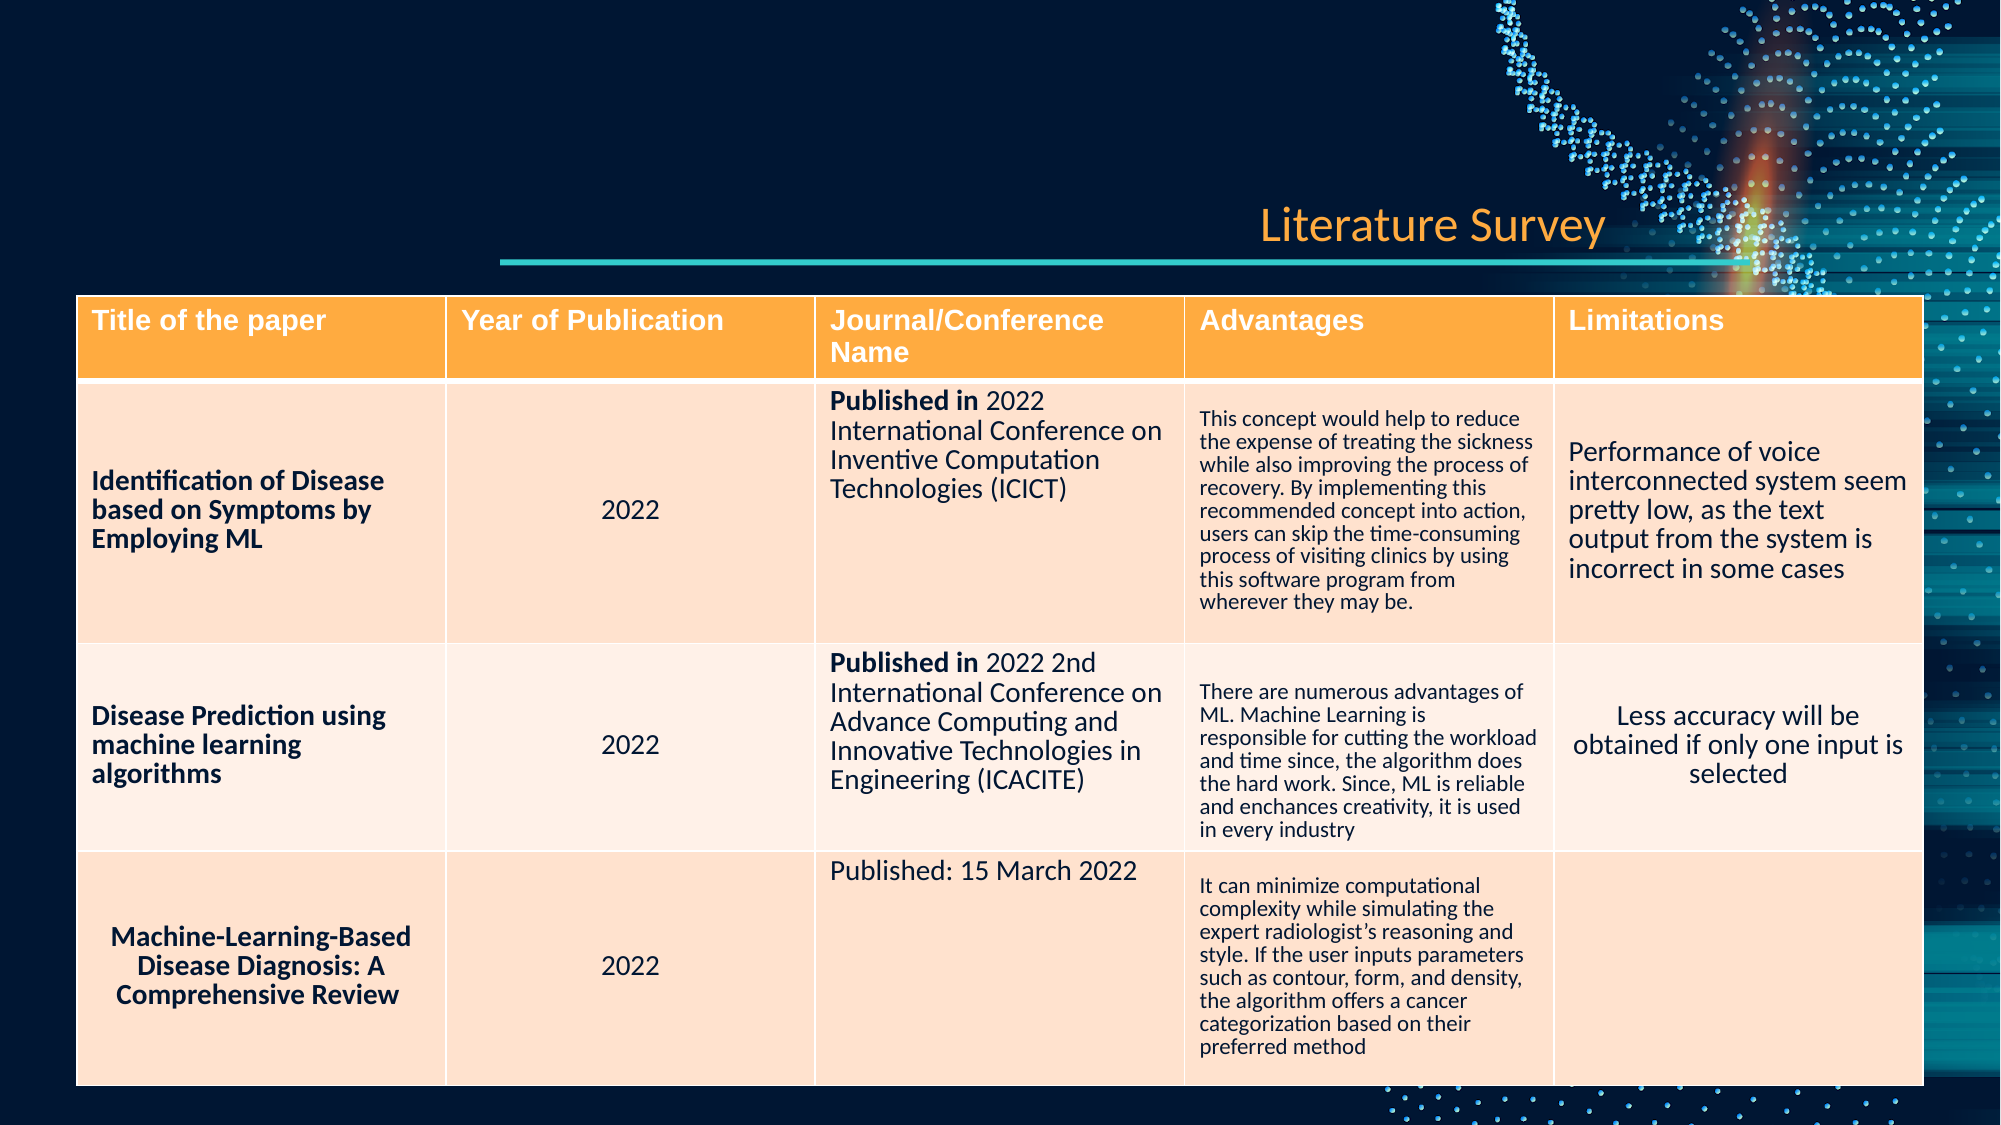

Literature Survey

| Title of the paper | Year of Publication | Journal/Conference Name | Advantages | Limitations |
| --- | --- | --- | --- | --- |
| Identification of Disease based on Symptoms by Employing ML | 2022 | Published in 2022 International Conference on Inventive Computation Technologies (ICICT) | This concept would help to reduce the expense of treating the sickness while also improving the process of recovery. By implementing this recommended concept into action, users can skip the time-consuming process of visiting clinics by using this software program from wherever they may be. | Performance of voice interconnected system seem pretty low, as the text output from the system is incorrect in some cases |
| Disease Prediction using machine learning algorithms | 2022 | Published in 2022 2nd International Conference on Advance Computing and Innovative Technologies in Engineering (ICACITE) | There are numerous advantages of ML. Machine Learning is responsible for cutting the workload and time since, the algorithm does the hard work. Since, ML is reliable and enchances creativity, it is used in every industry | Less accuracy will be obtained if only one input is selected |
| Machine-Learning-Based Disease Diagnosis: A Comprehensive Review | 2022 | Published: 15 March 2022 | It can minimize computational complexity while simulating the expert radiologist’s reasoning and style. If the user inputs parameters such as contour, form, and density, the algorithm offers a cancer categorization based on their preferred method |  |